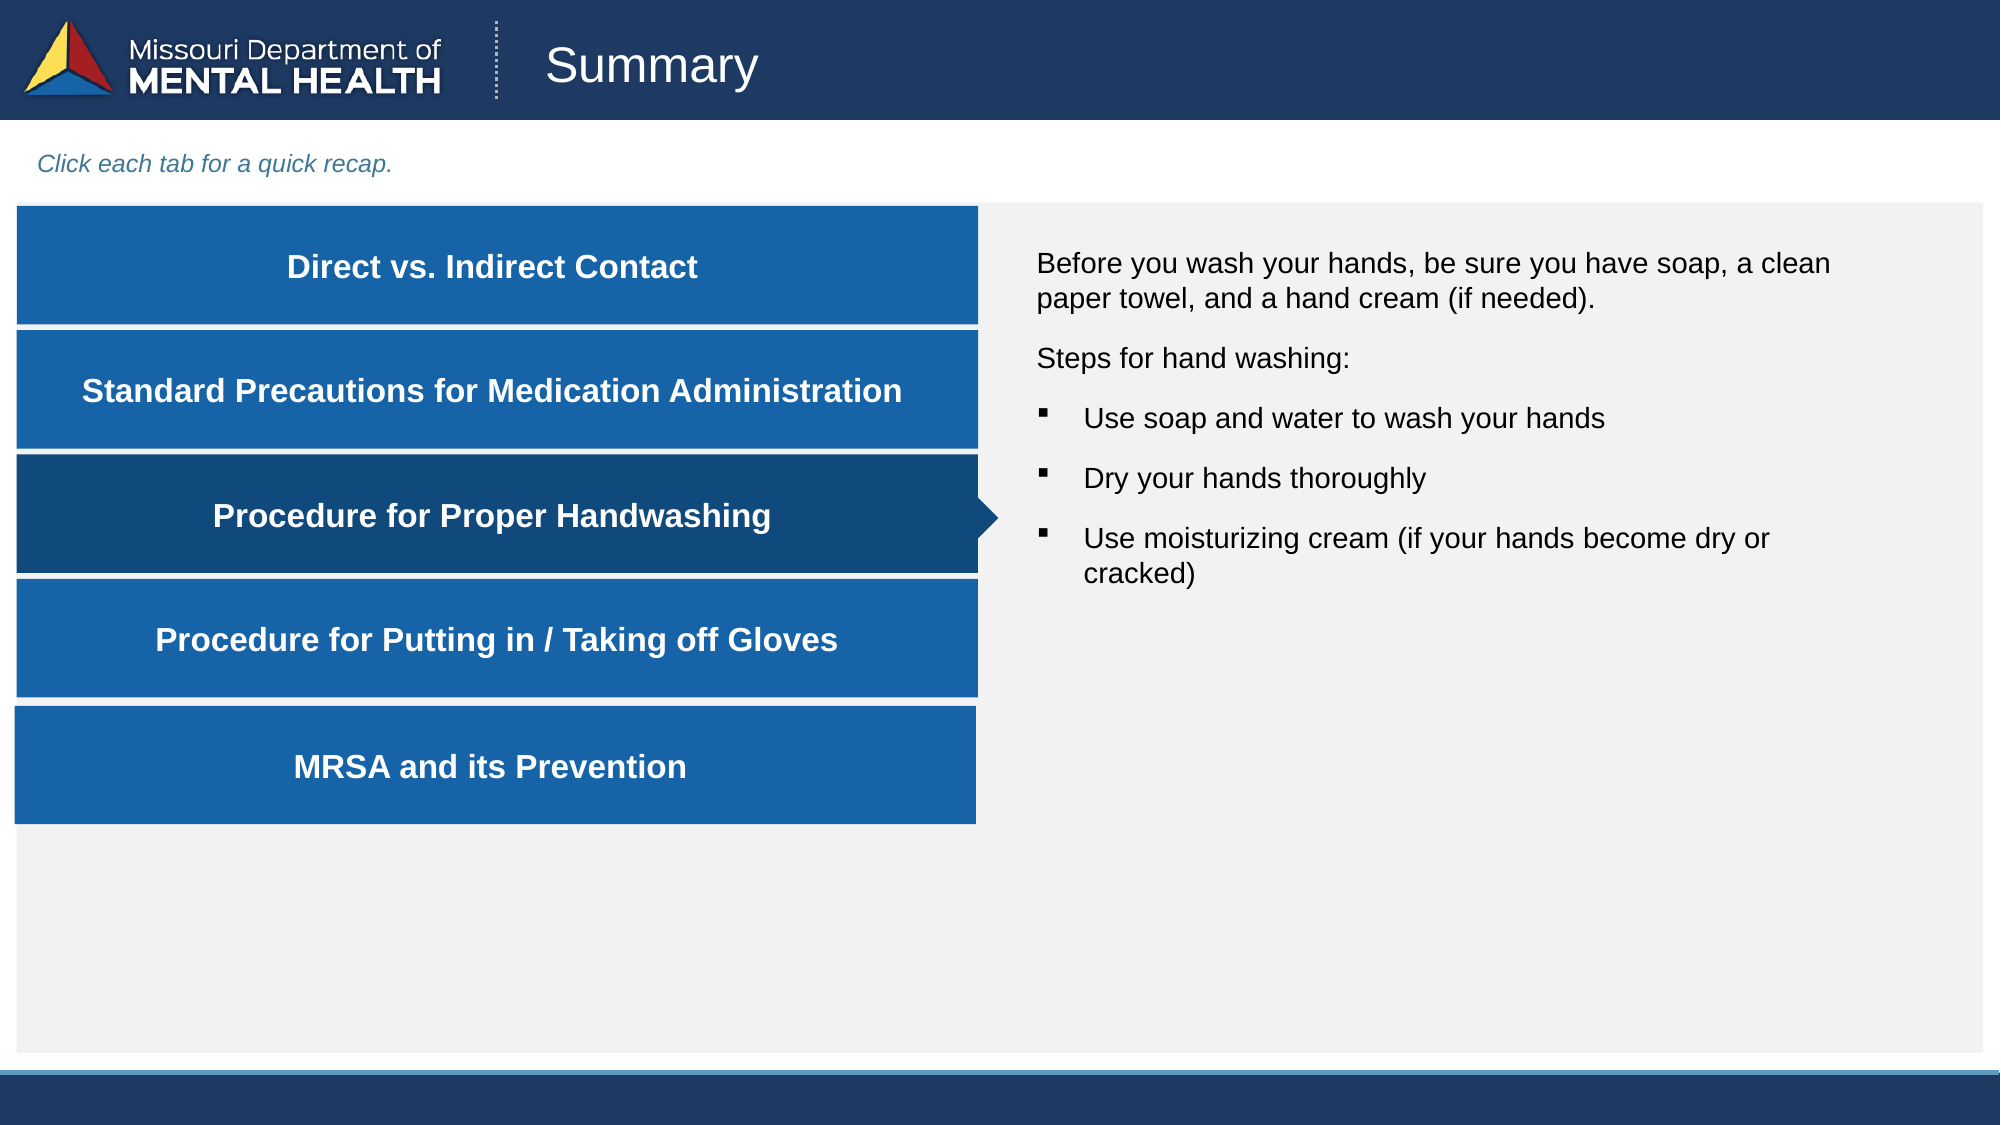

Summary
Click each tab for a quick recap.

Direct vs. Indirect Contact
Before you wash your hands, be sure you have soap, a clean paper towel, and a hand cream (if needed).
Steps for hand washing:
Use soap and water to wash your hands
Dry your hands thoroughly
Use moisturizing cream (if your hands become dry or cracked)
Standard Precautions for Medication Administration
Procedure for Proper Handwashing

Procedure for Putting in / Taking off Gloves
MRSA and its Prevention